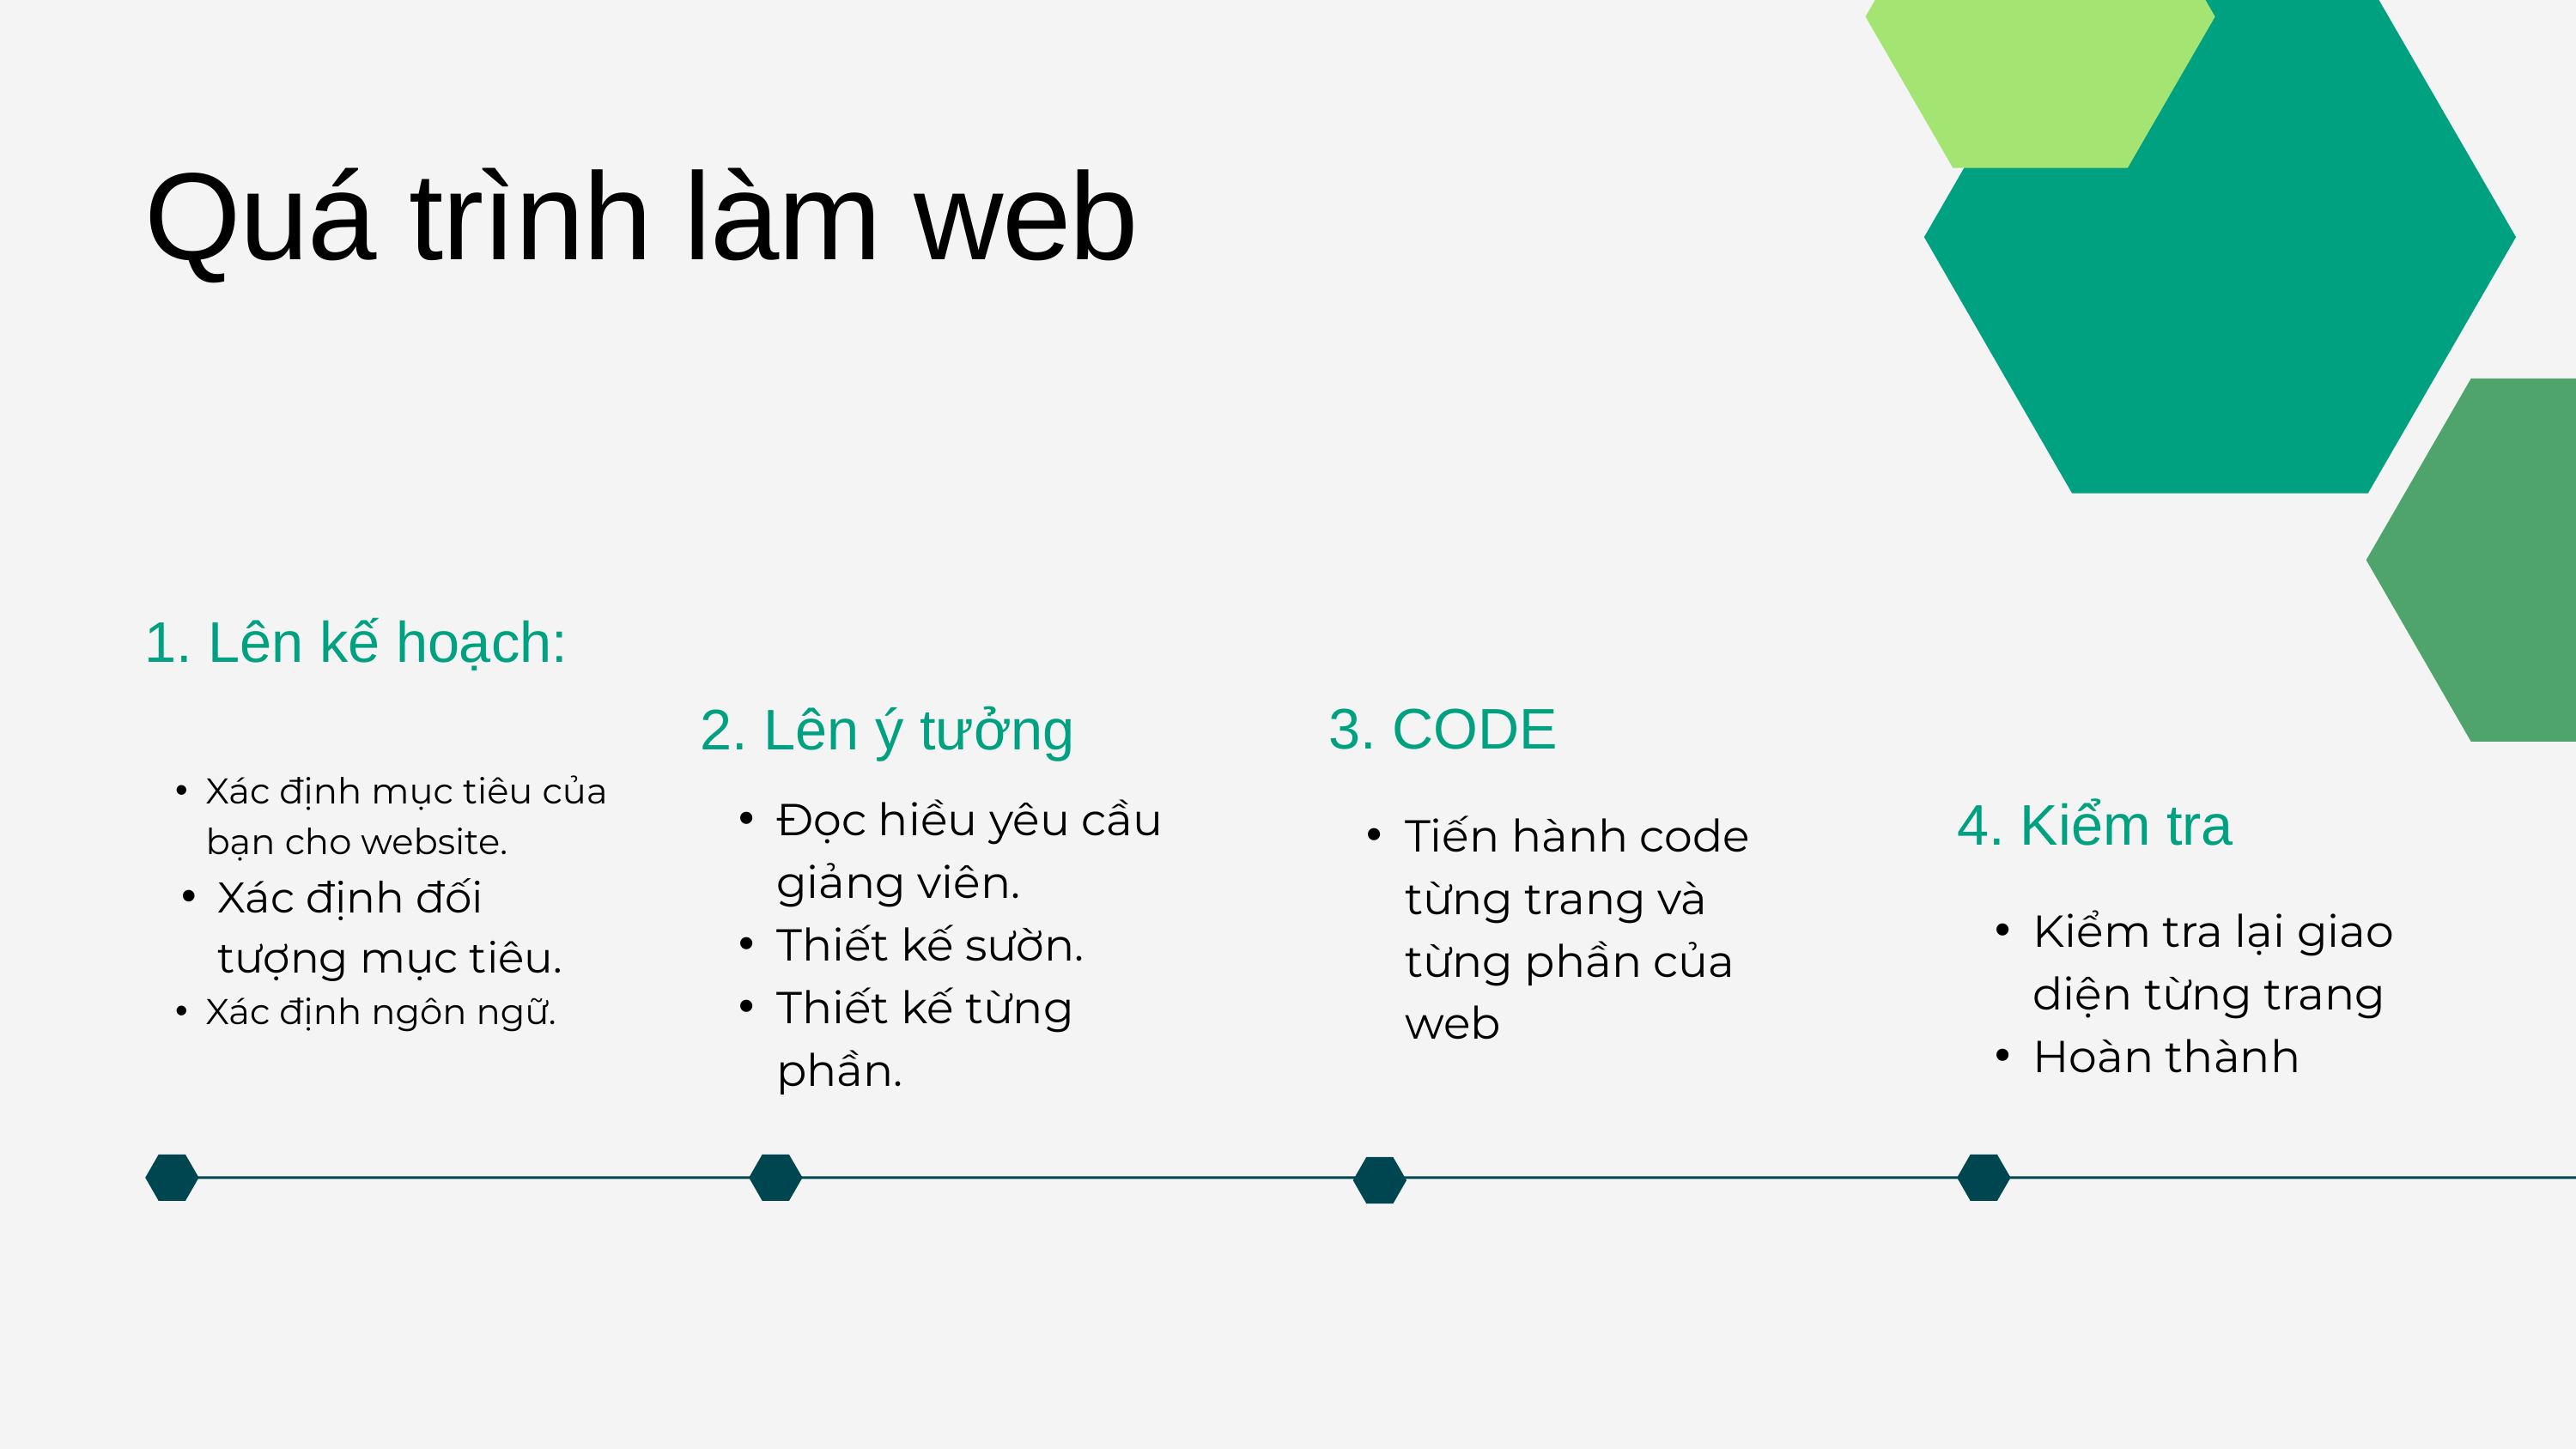

Quá trình làm web

1. Lên kế hoạch:

Xác định mục tiêu của bạn cho website.
Xác định đối tượng mục tiêu.
Xác định ngôn ngữ.

3. CODE
Tiến hành code từng trang và từng phần của web
2. Lên ý tưởng
Đọc hiều yêu cầu giảng viên.
Thiết kế sườn.
Thiết kế từng phần.
4. Kiểm tra
Kiểm tra lại giao diện từng trang
Hoàn thành